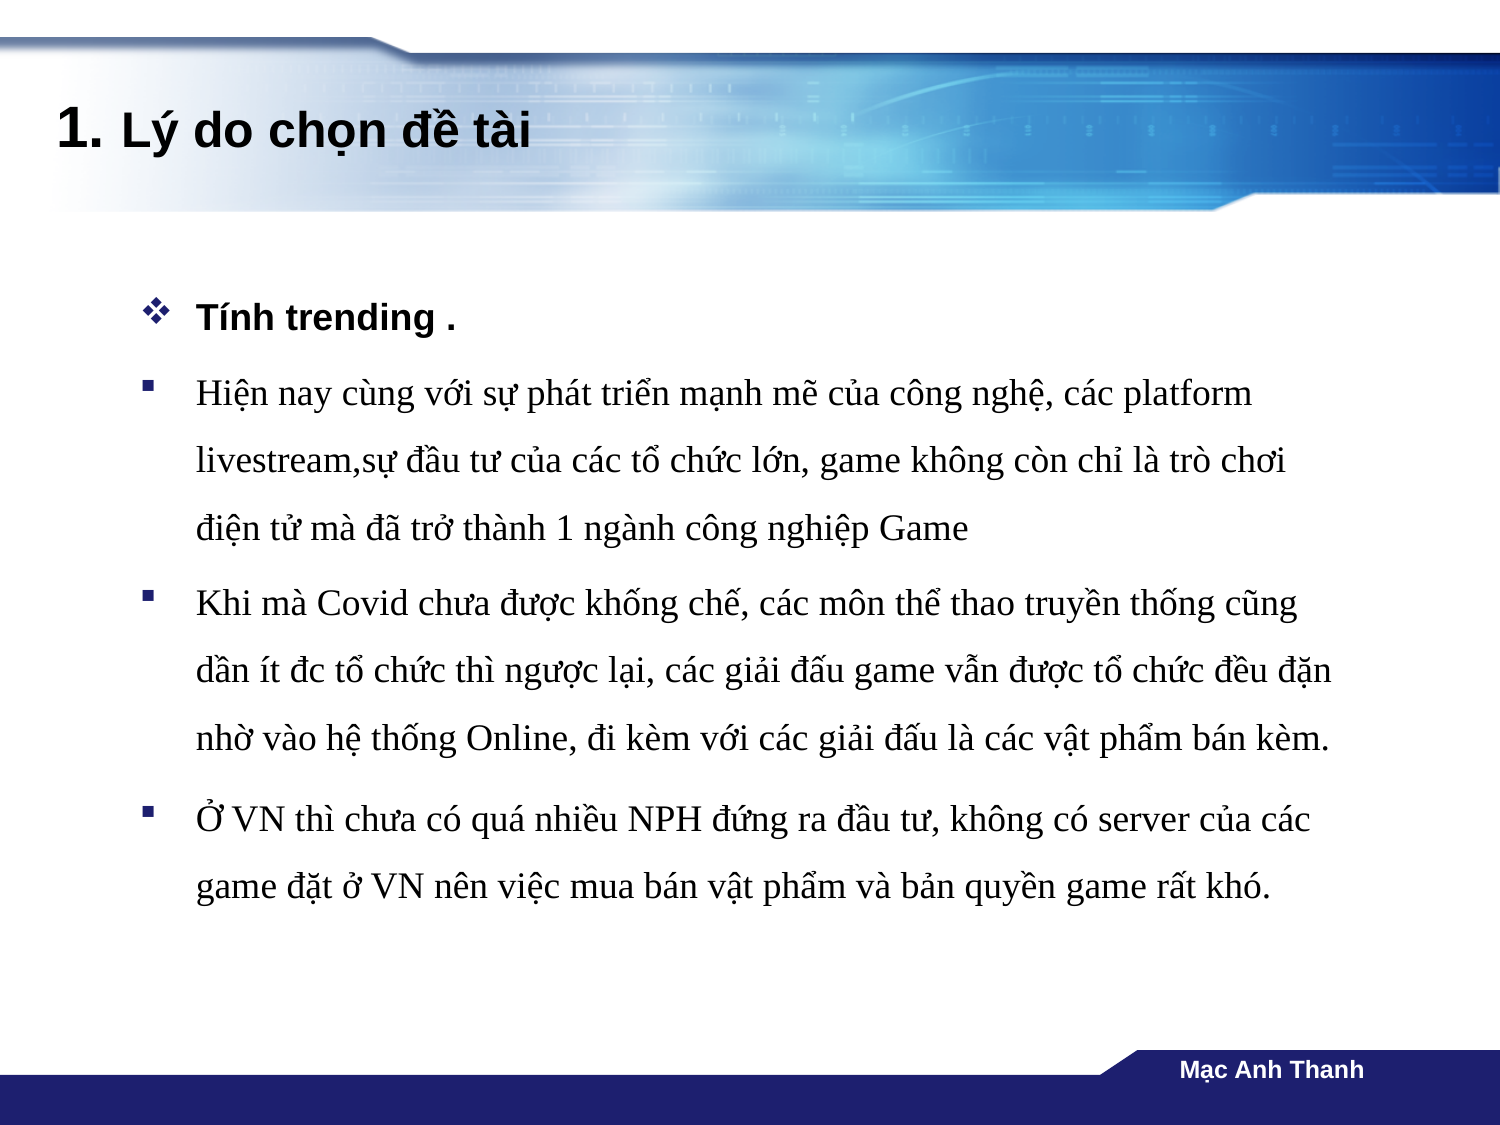

# 1. Lý do chọn đề tài
Tính trending .
Hiện nay cùng với sự phát triển mạnh mẽ của công nghệ, các platform livestream,sự đầu tư của các tổ chức lớn, game không còn chỉ là trò chơi điện tử mà đã trở thành 1 ngành công nghiệp Game
Khi mà Covid chưa được khống chế, các môn thể thao truyền thống cũng dần ít đc tổ chức thì ngược lại, các giải đấu game vẫn được tổ chức đều đặn nhờ vào hệ thống Online, đi kèm với các giải đấu là các vật phẩm bán kèm.
Ở VN thì chưa có quá nhiều NPH đứng ra đầu tư, không có server của các game đặt ở VN nên việc mua bán vật phẩm và bản quyền game rất khó.
Mạc Anh Thanh